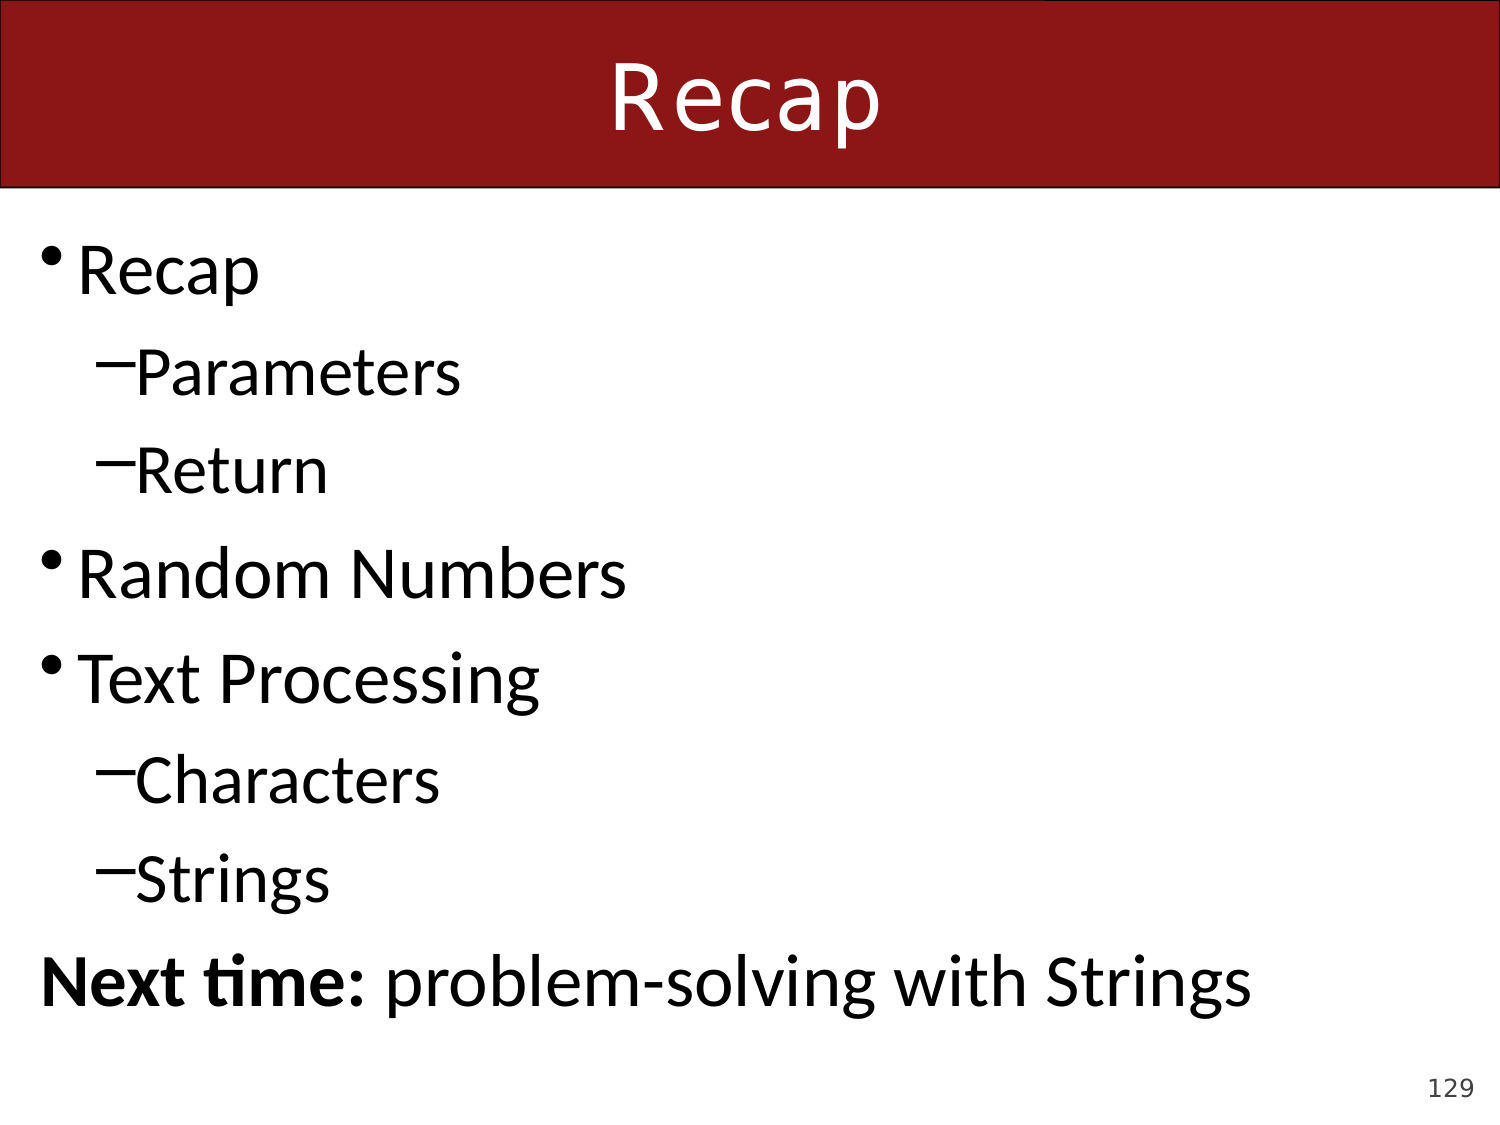

# Recap
Recap
Parameters
Return
Random Numbers
Text Processing
Characters
Strings
Next time: problem-solving with Strings